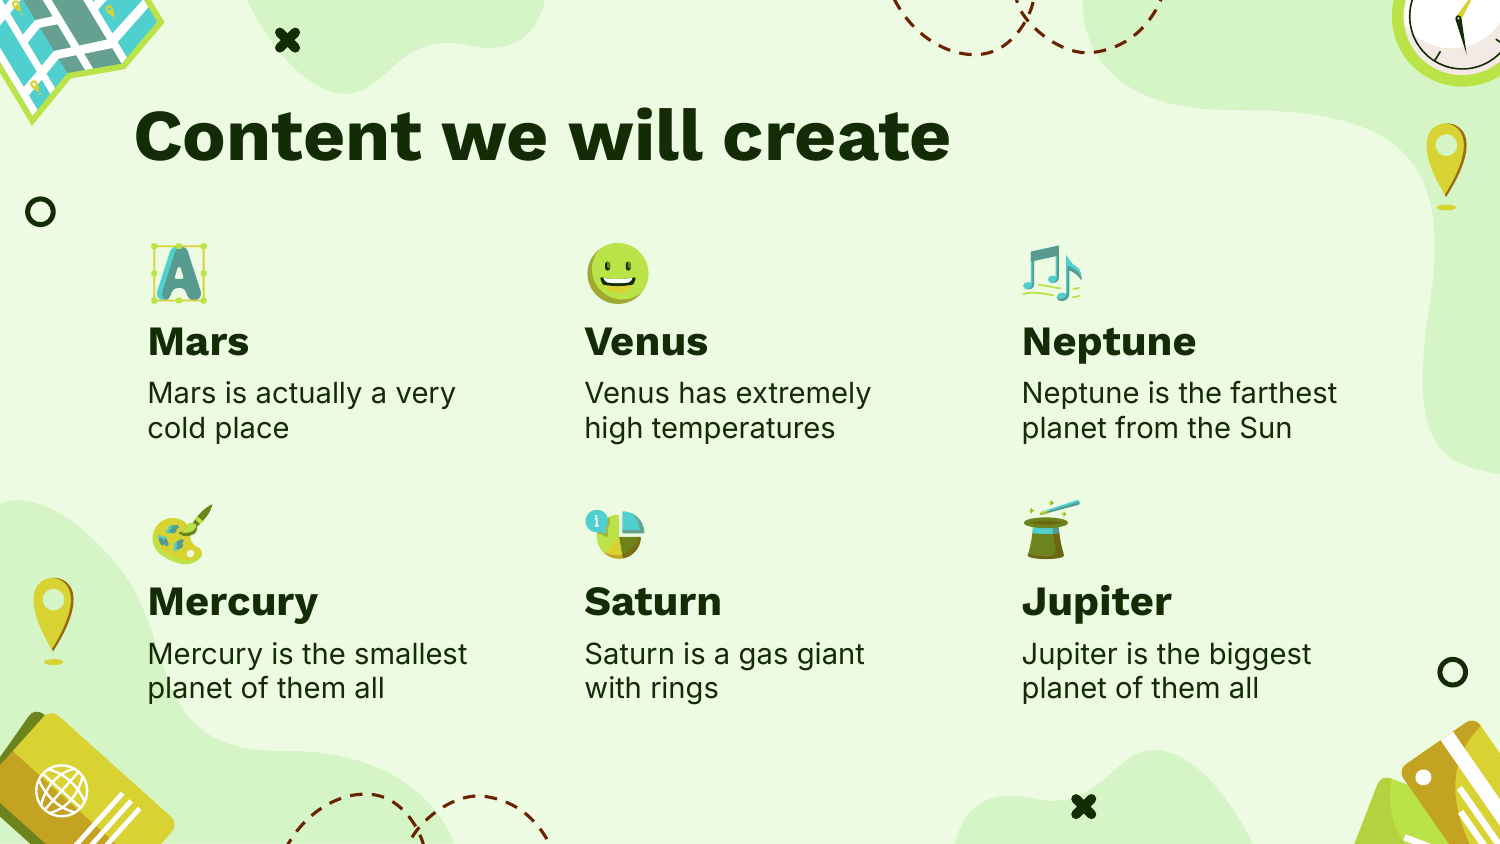

# Content we will create

Mars
Venus
Neptune
Mars is actually a very cold place
Venus has extremely high temperatures
Neptune is the farthest planet from the Sun

Mercury
Saturn
Jupiter
Mercury is the smallest planet of them all
Saturn is a gas giant with rings
Jupiter is the biggest planet of them all